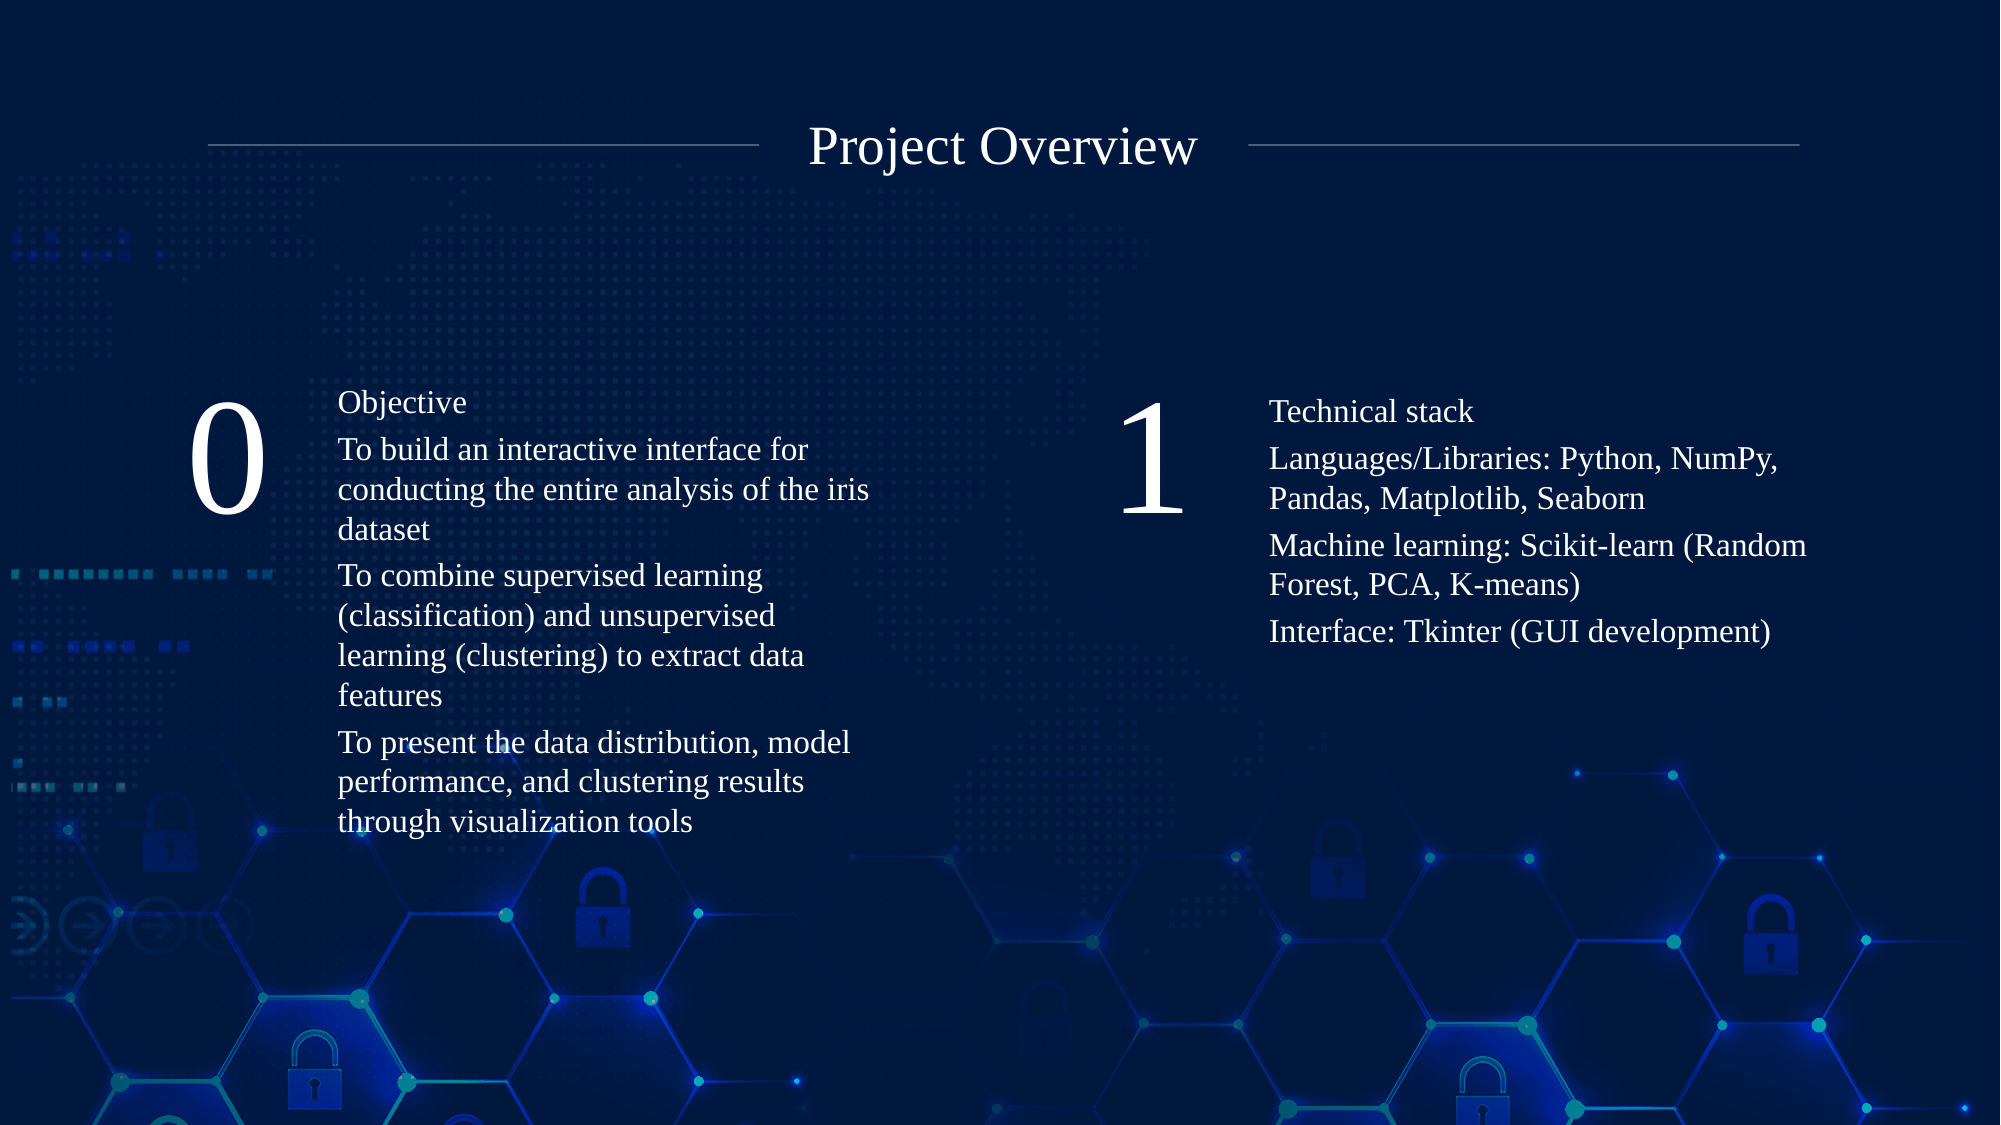

Project Overview

1
Technical stack
Languages/Libraries: Python, NumPy, Pandas, Matplotlib, Seaborn
Machine learning: Scikit-learn (Random Forest, PCA, K-means)
Interface: Tkinter (GUI development)
0
Objective
To build an interactive interface for conducting the entire analysis of the iris dataset
To combine supervised learning (classification) and unsupervised learning (clustering) to extract data features
To present the data distribution, model performance, and clustering results through visualization tools